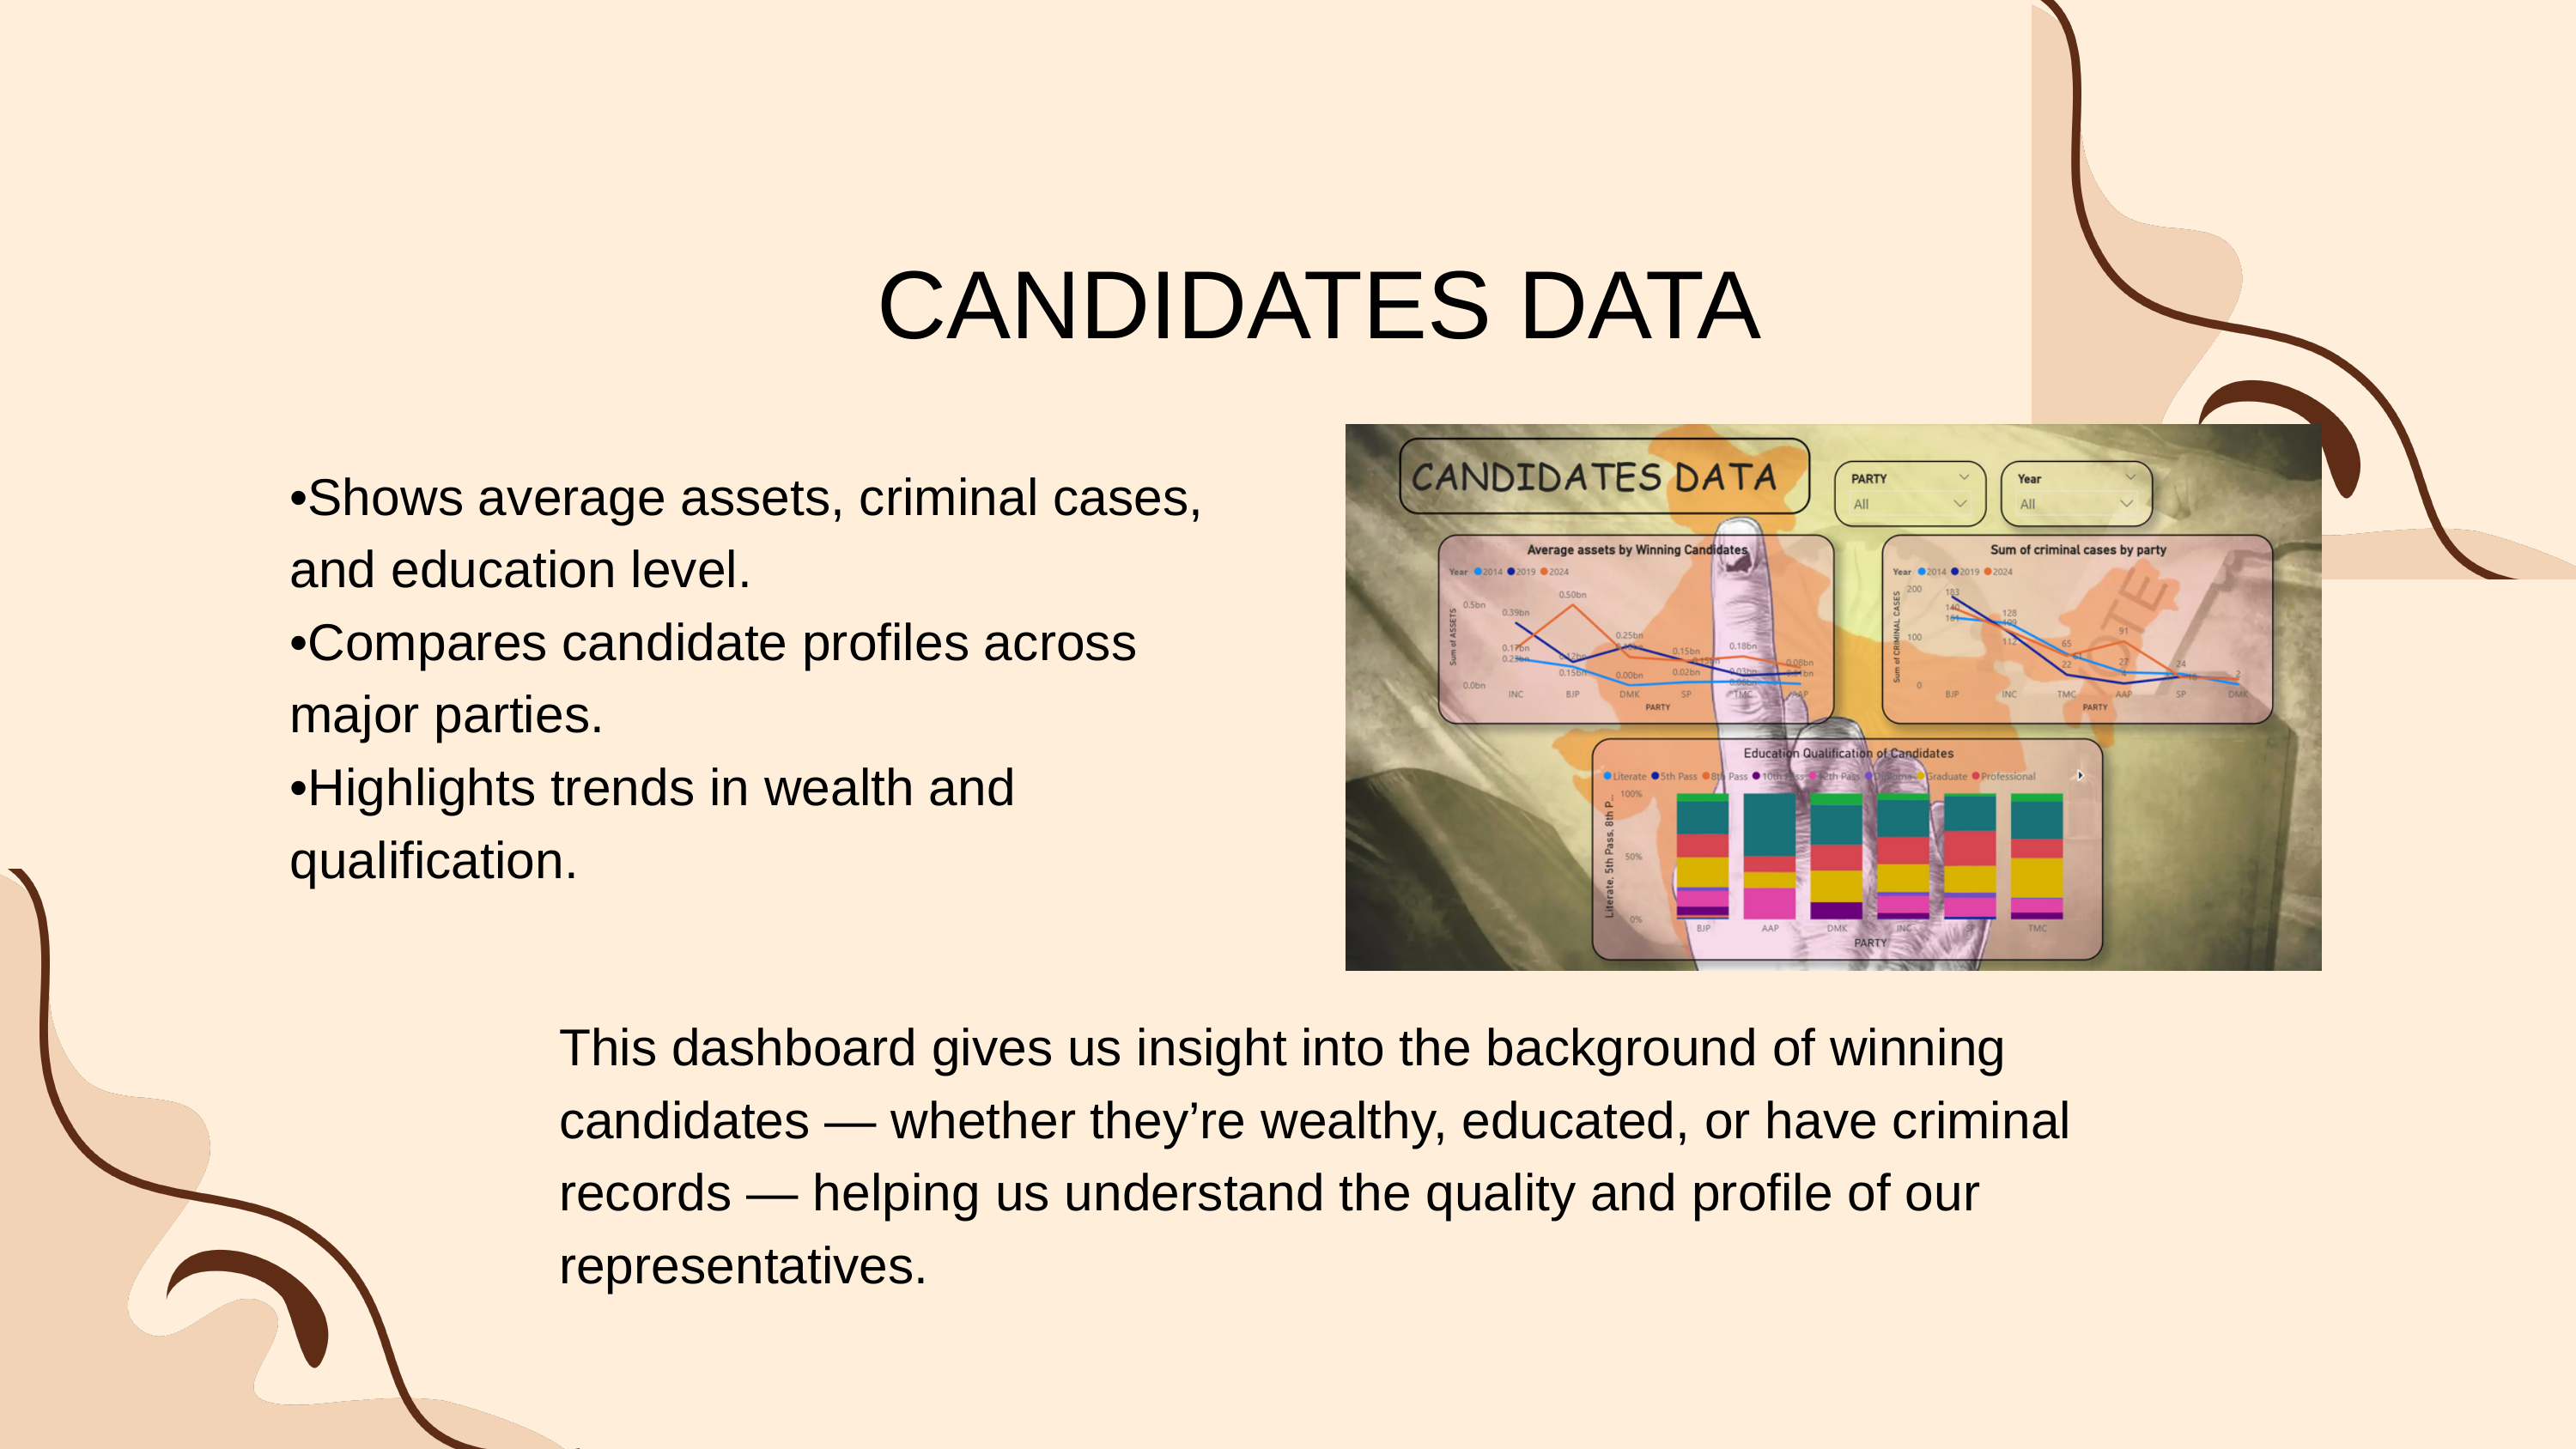

CANDIDATES DATA

•Shows average assets, criminal cases, and education level.
•Compares candidate profiles across major parties.
•Highlights trends in wealth and qualification.

This dashboard gives us insight into the background of winning candidates — whether they’re wealthy, educated, or have criminal records — helping us understand the quality and profile of our representatives.